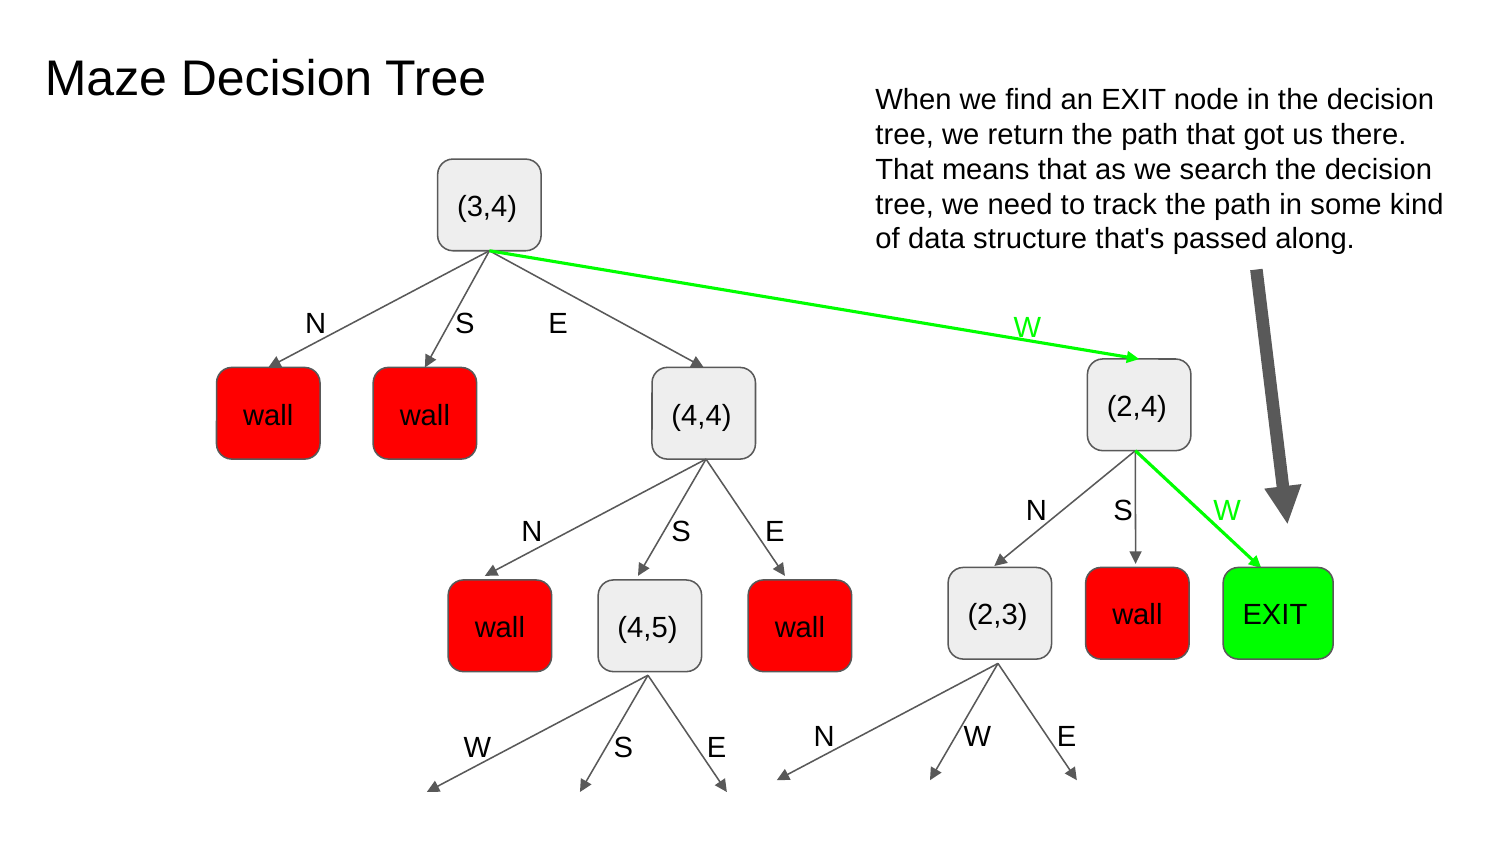

Maze Decision Tree
When we find an EXIT node in the decision tree, we return the path that got us there. That means that as we search the decision tree, we need to track the path in some kind of data structure that's passed along.
(3,4)
N
S
E
W
(2,4)
wall
wall
(4,4)
N
S
W
N
S
E
(2,3)
wall
EXIT
wall
(4,5)
wall
N
W
E
W
S
E